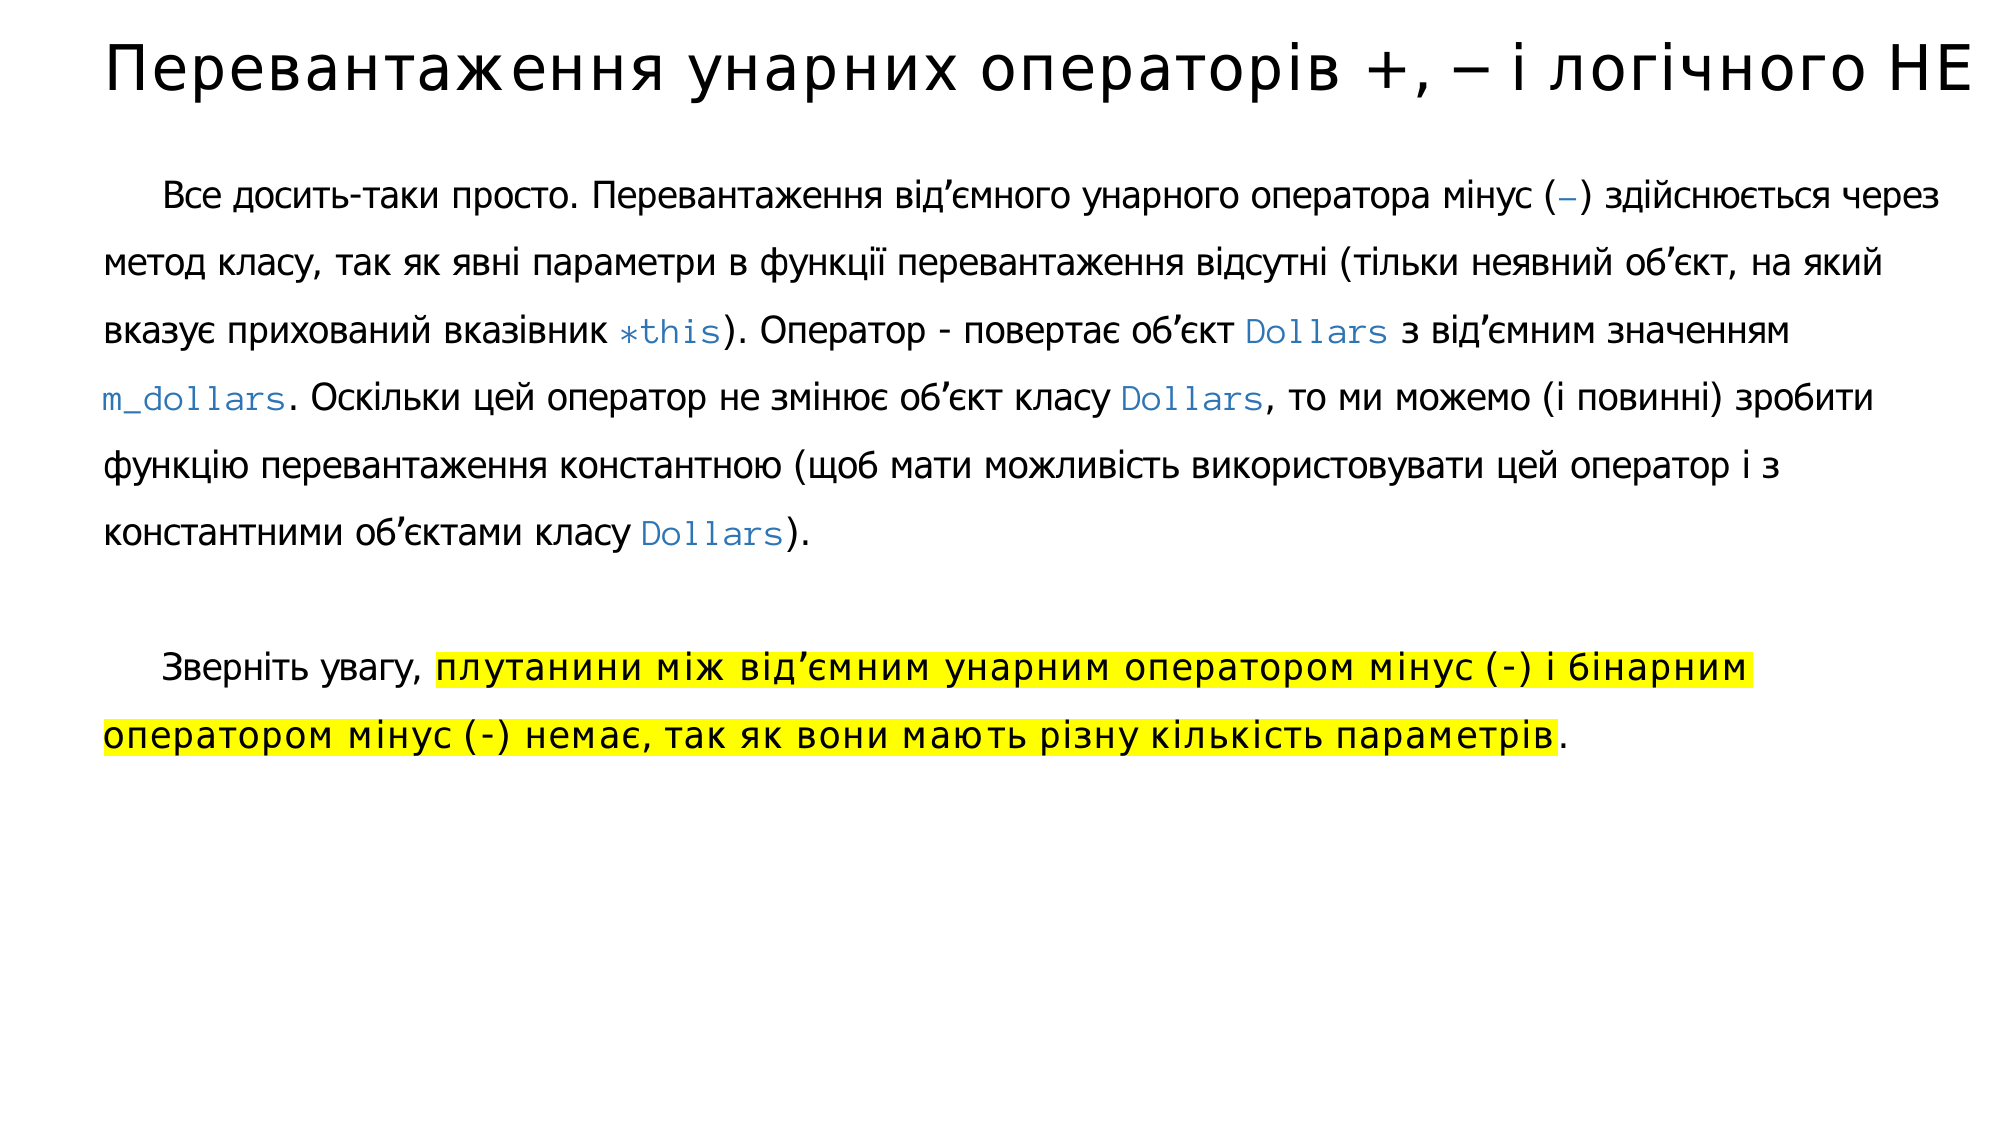

# Перевантаження унарних операторів +, – і логічного НЕ
Все досить-таки просто. Перевантаження від’ємного унарного оператора мінус (-) здійснюється через метод класу, так як явні параметри в функції перевантаження відсутні (тільки неявний об’єкт, на який вказує прихований вказівник *this). Оператор - повертає об’єкт Dollars з від’ємним значенням m_dollars. Оскільки цей оператор не змінює об’єкт класу Dollars, то ми можемо (і повинні) зробити функцію перевантаження константною (щоб мати можливість використовувати цей оператор і з константними об’єктами класу Dollars).

Зверніть увагу, плутанини між від’ємним унарним оператором мінус (-) і бінарним оператором мінус (-) немає, так як вони мають різну кількість параметрів.